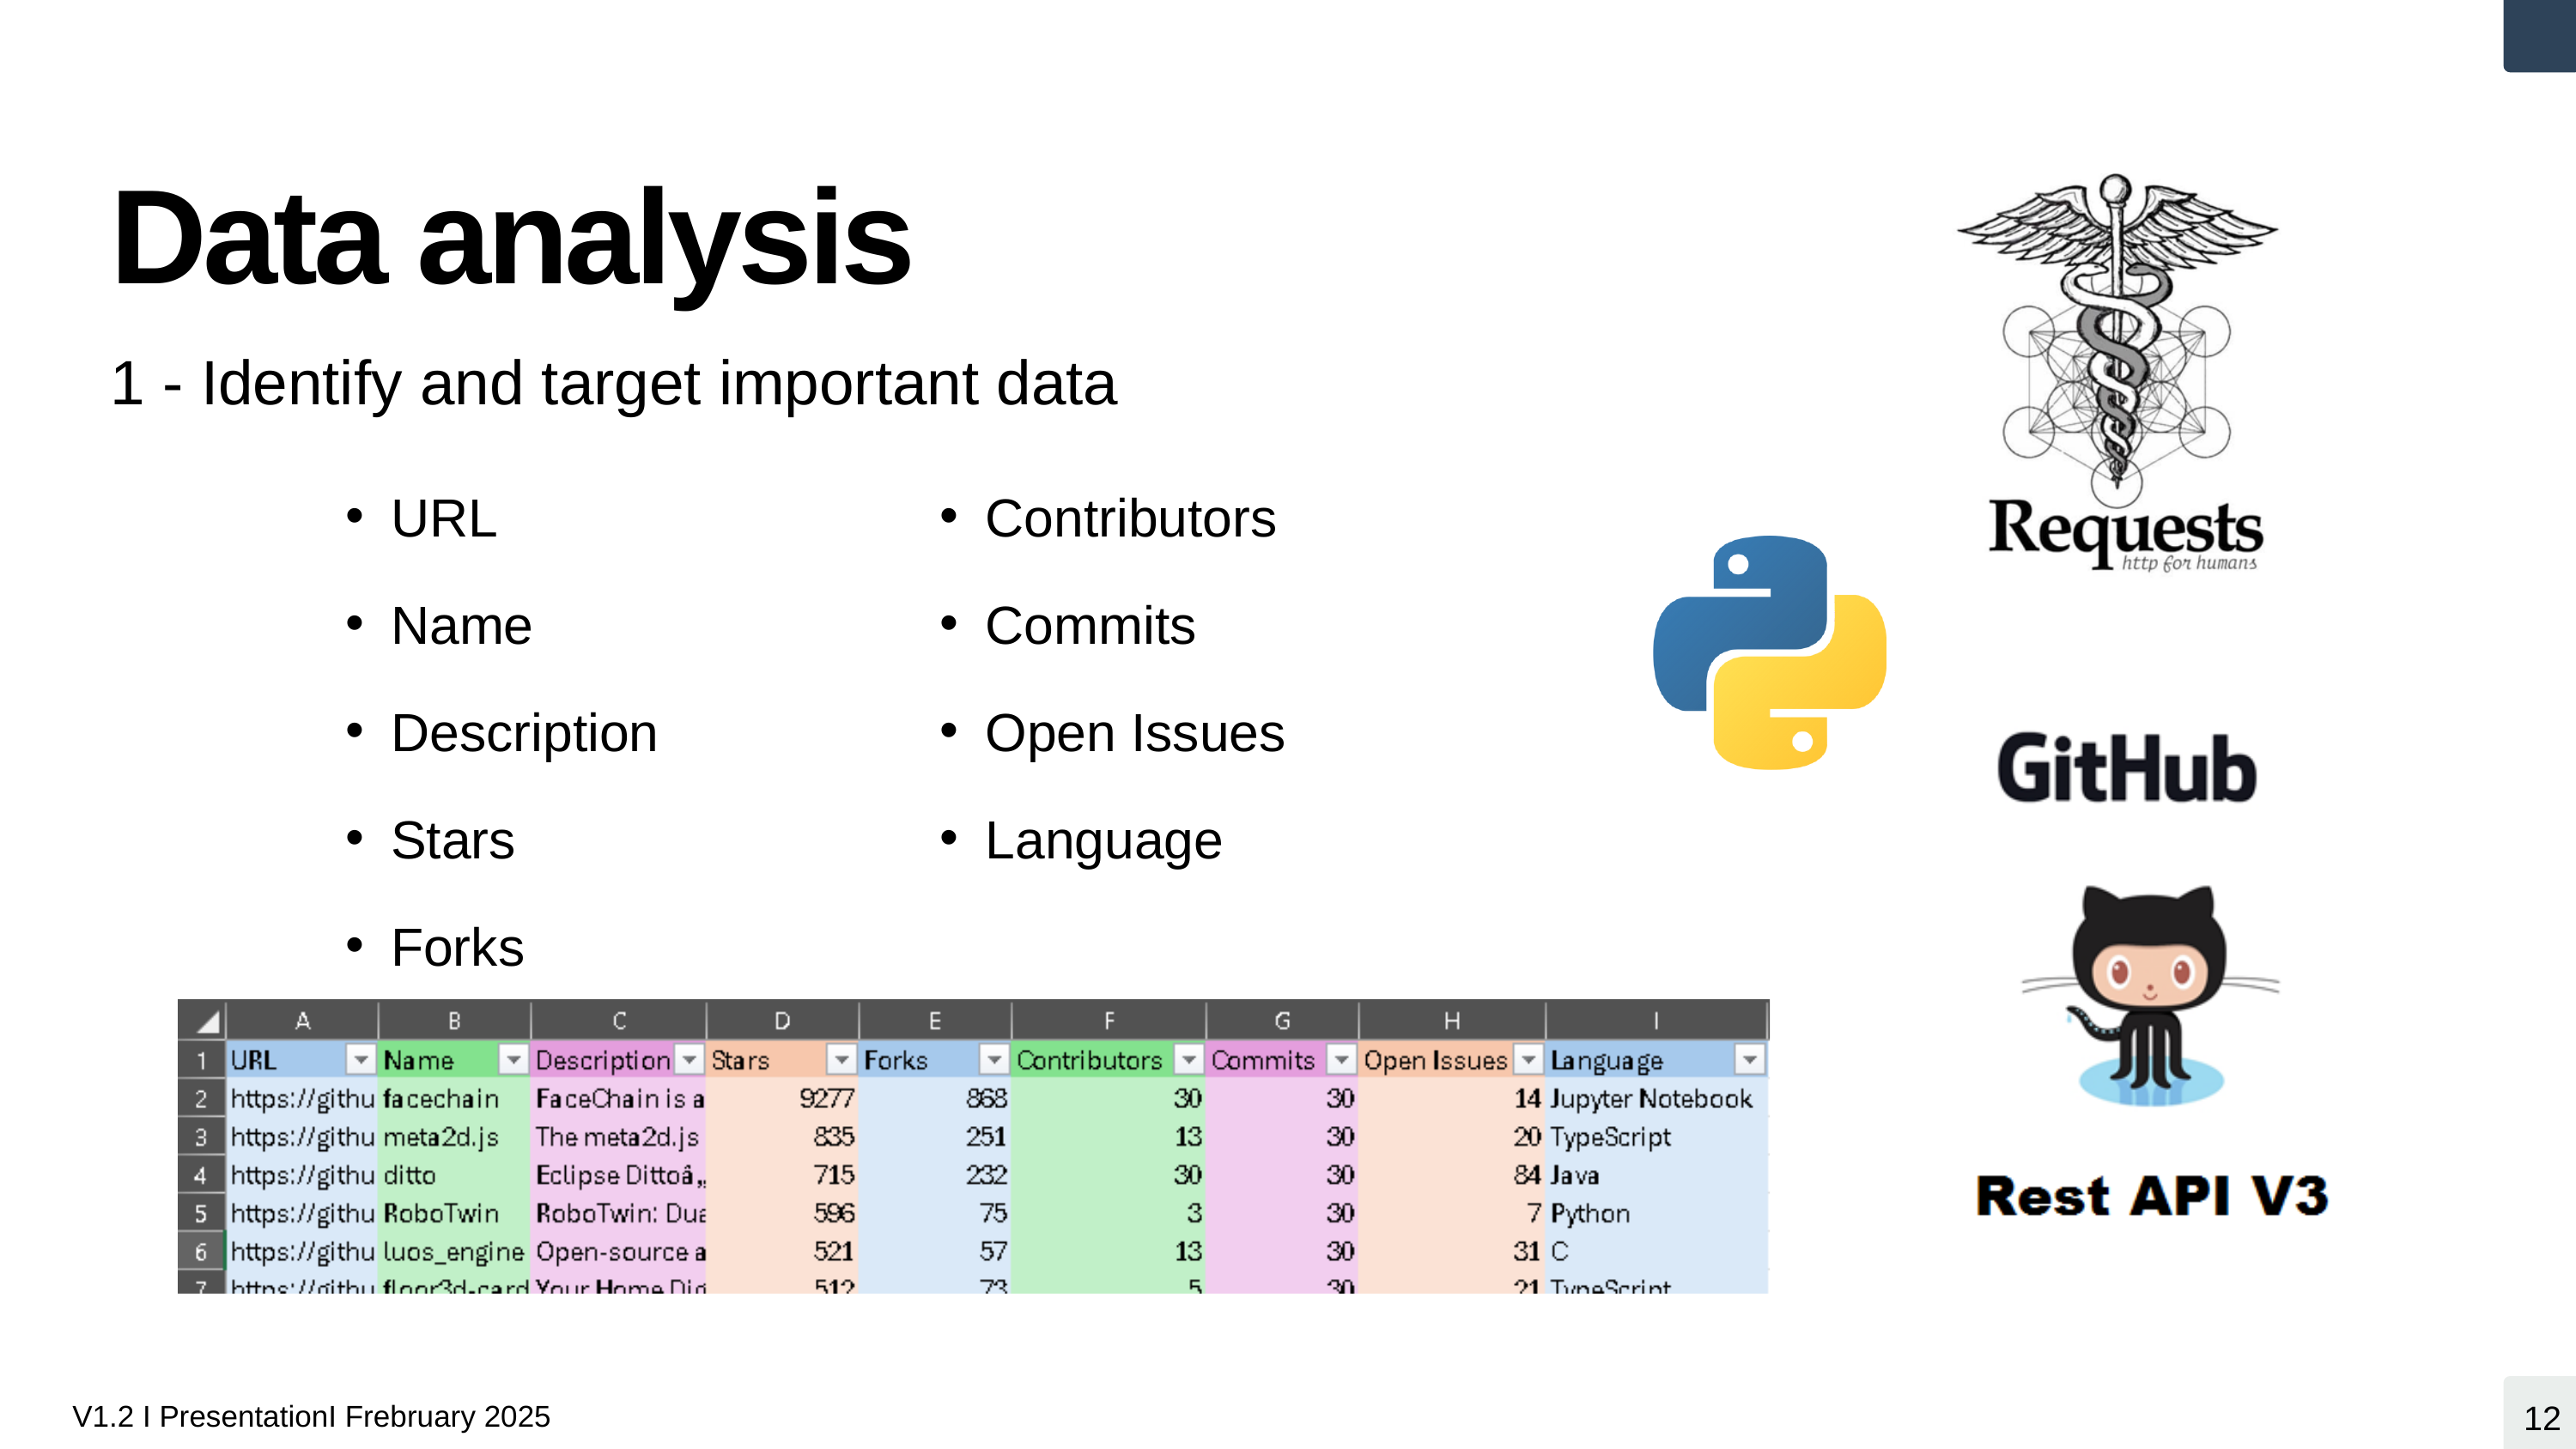

Data analysis

1 - Identify and target important data
URL
Name
Description
Stars
Forks
Contributors
Commits
Open Issues
Language

12
V1.2 I PresentationI Frebruary 2025